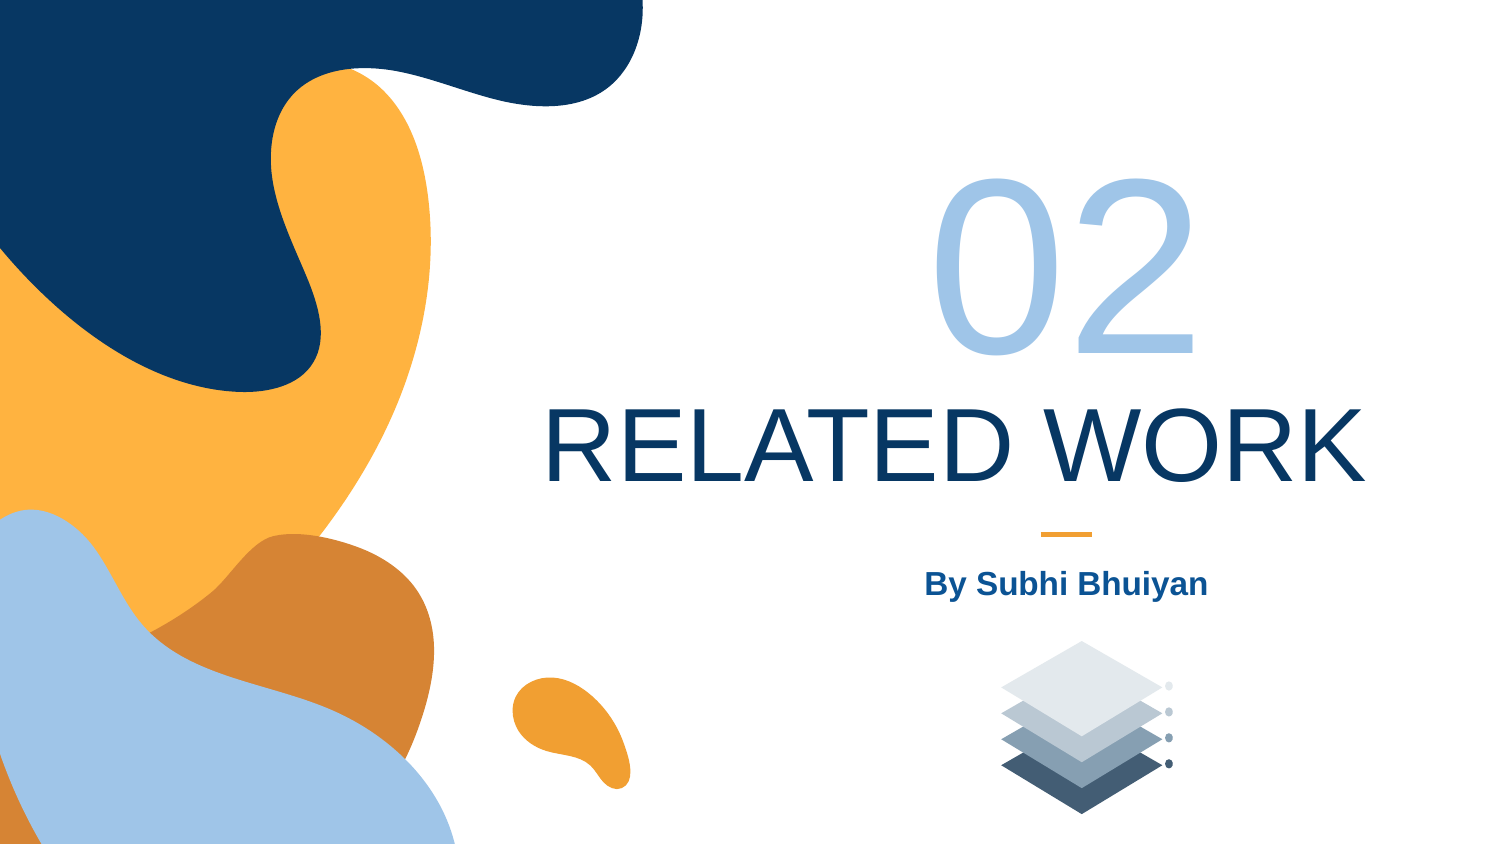

02
# RELATED WORK
By Subhi Bhuiyan